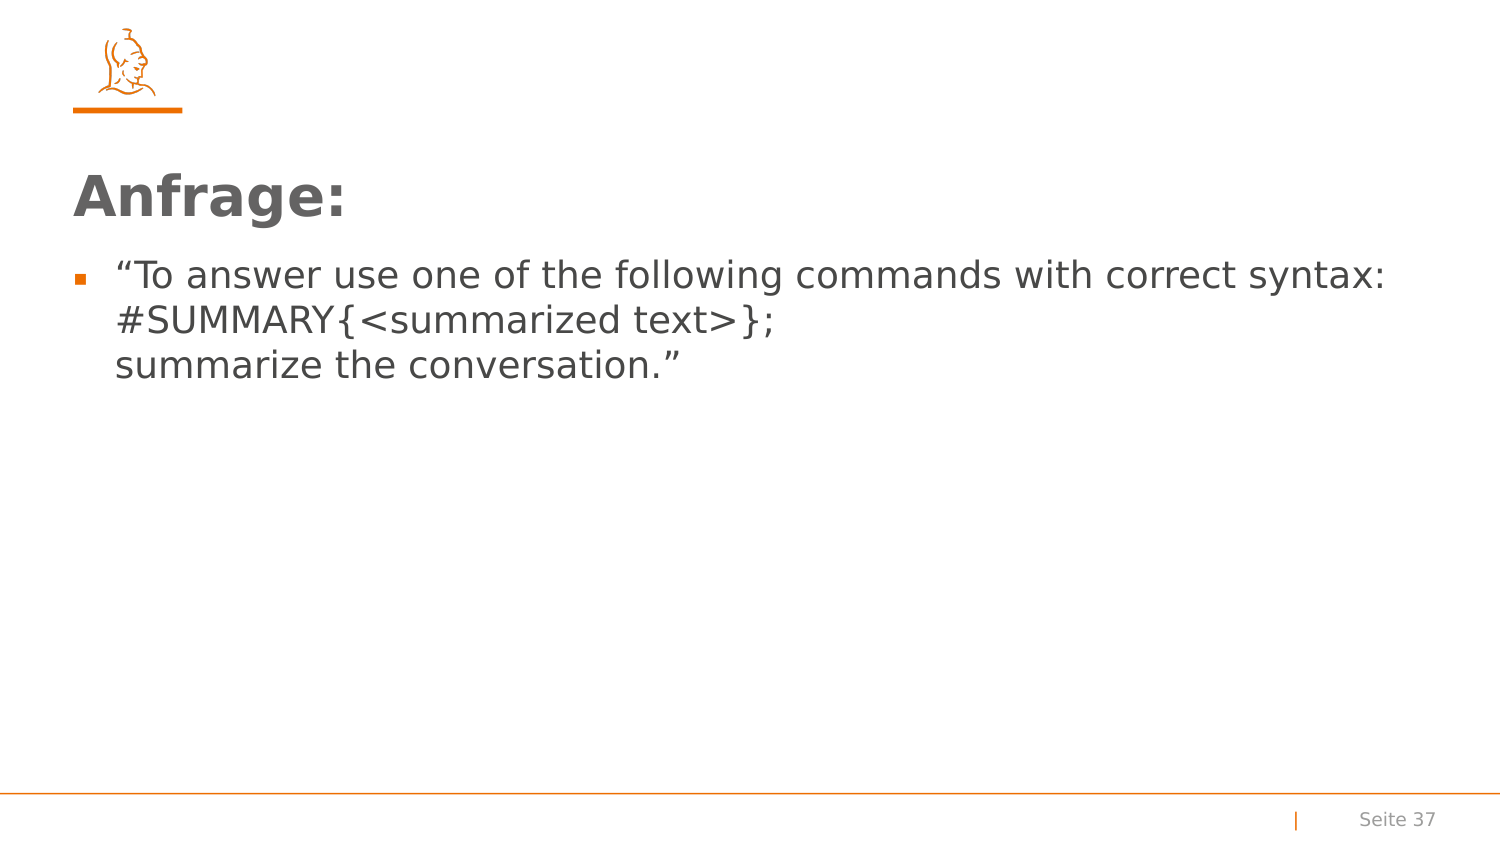

Anfrage:
“To answer use one of the following commands with correct syntax: #SUMMARY{<summarized text>};
summarize the conversation.”